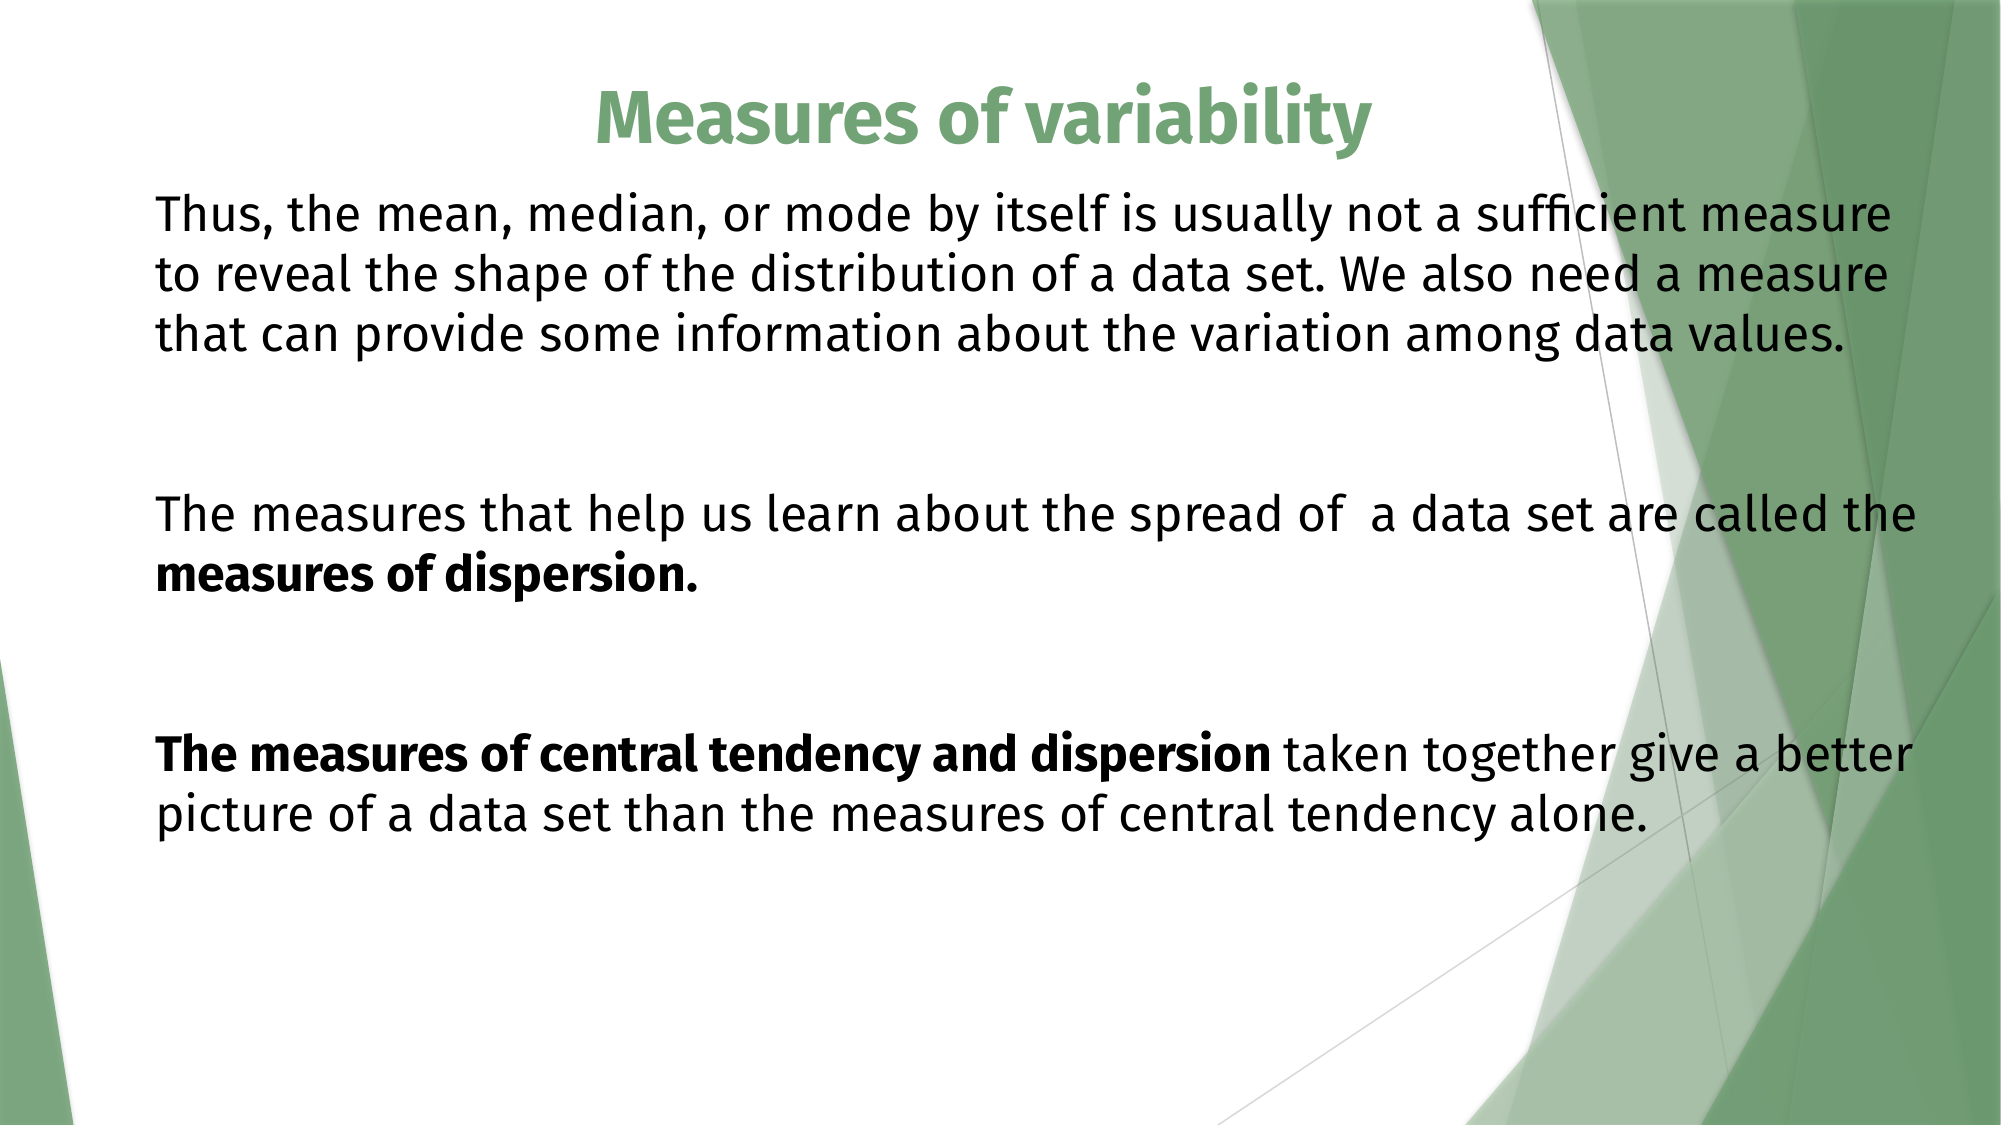

# Measures of variability
Thus, the mean, median, or mode by itself is usually not a sufficient measure to reveal the shape of the distribution of a data set. We also need a measure that can provide some information about the variation among data values.

The measures that help us learn about the spread of  a data set are called the measures of dispersion.

The measures of central tendency and dispersion taken together give a better picture of a data set than the measures of central tendency alone.